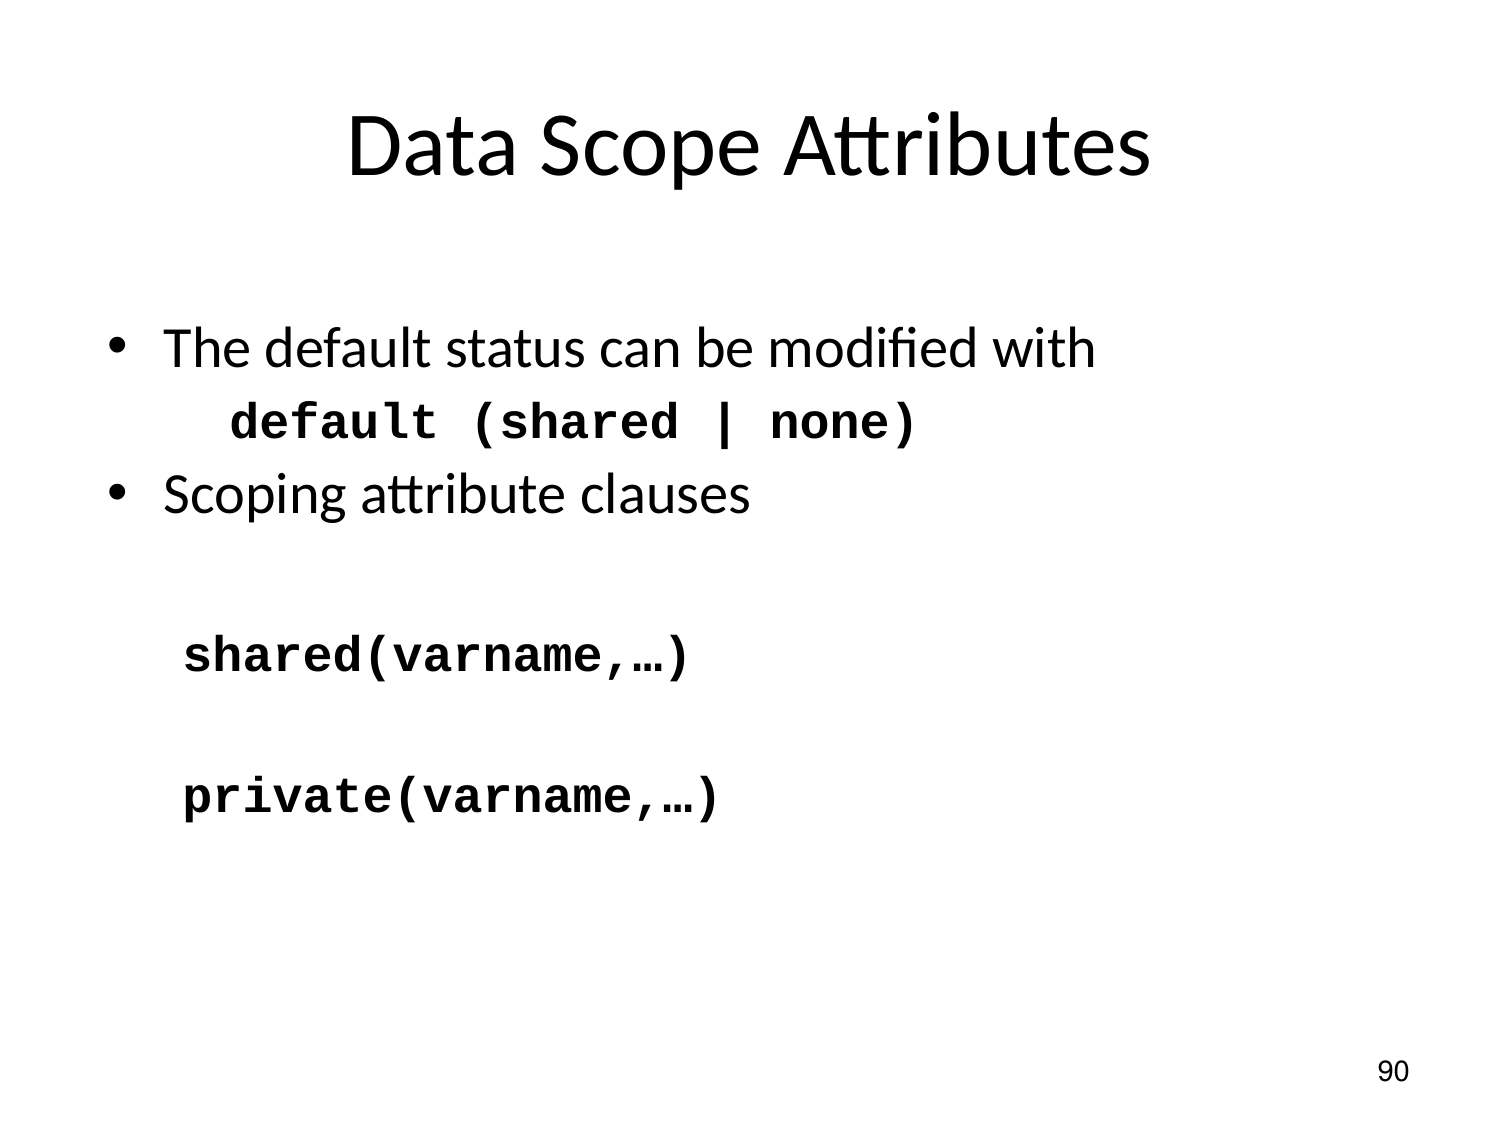

# Data Scope Attributes
The default status can be modified with
	default (shared | none)
Scoping attribute clauses

shared(varname,…)

private(varname,…)
90